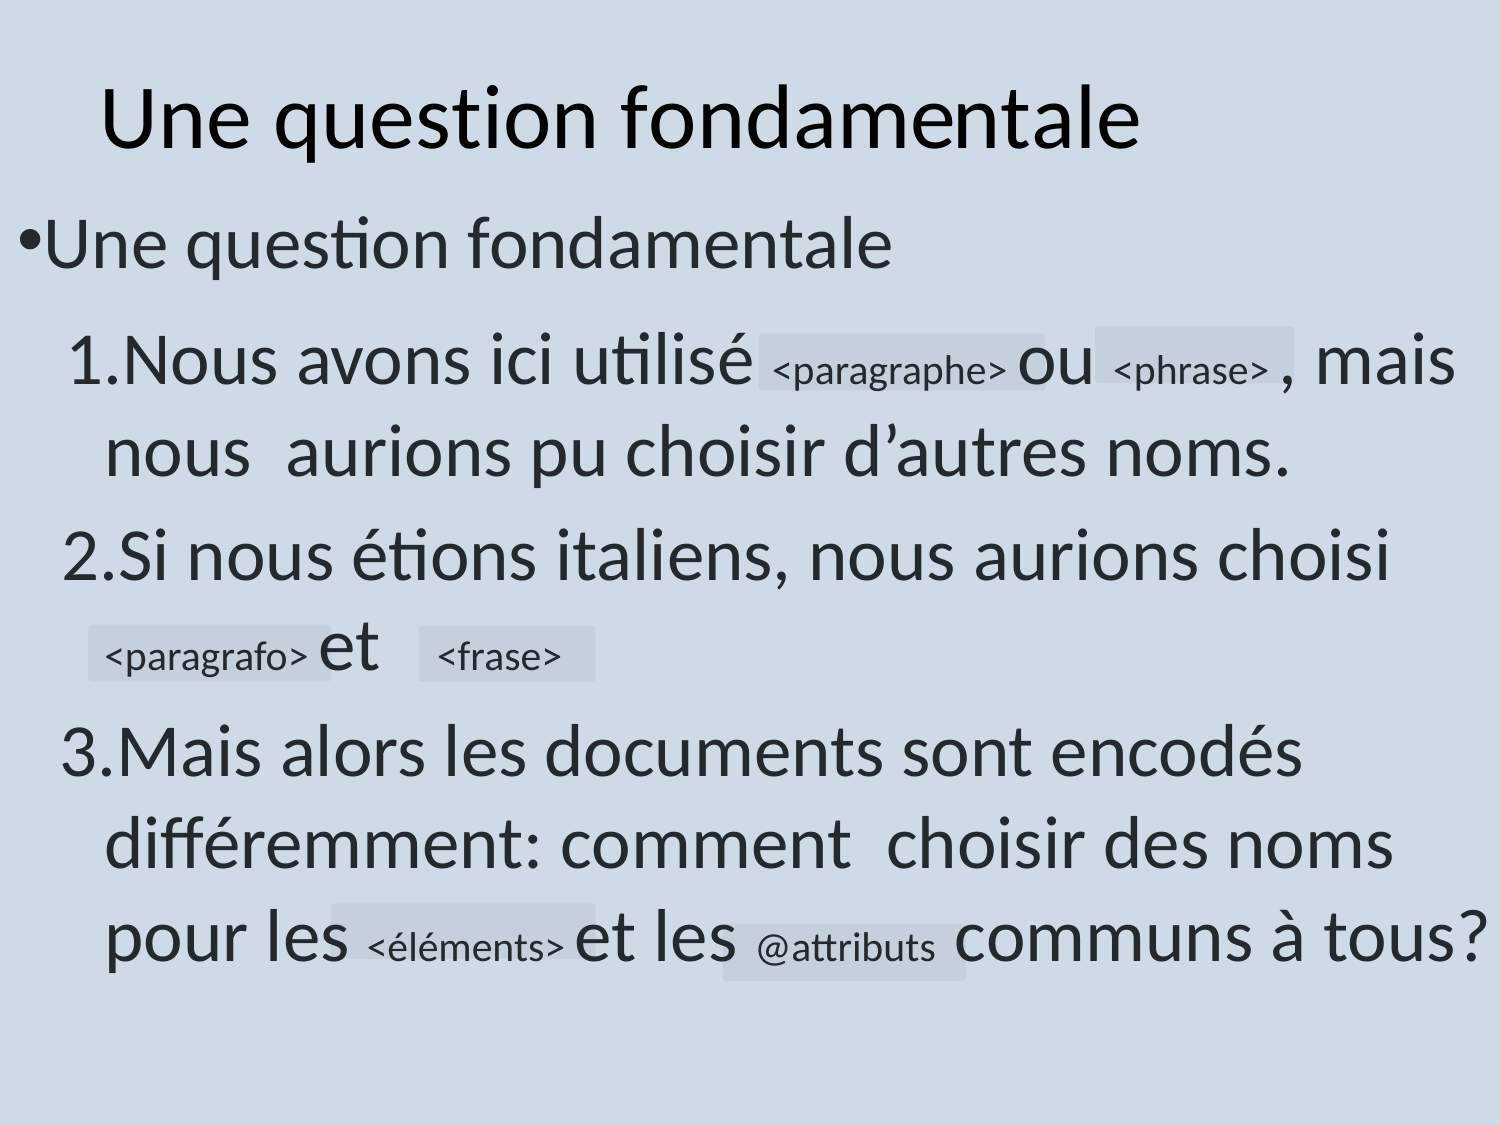

# Une question fondamentale
Une question fondamentale
Nous avons ici utilisé <paragraphe> ou <phrase> , mais nous  aurions pu choisir d’autres noms.
Si nous étions italiens, nous aurions choisi <paragrafo> et      <frase>
Mais alors les documents sont encodés différemment: comment  choisir des noms pour les <éléments> et les @attributs  communs à tous?